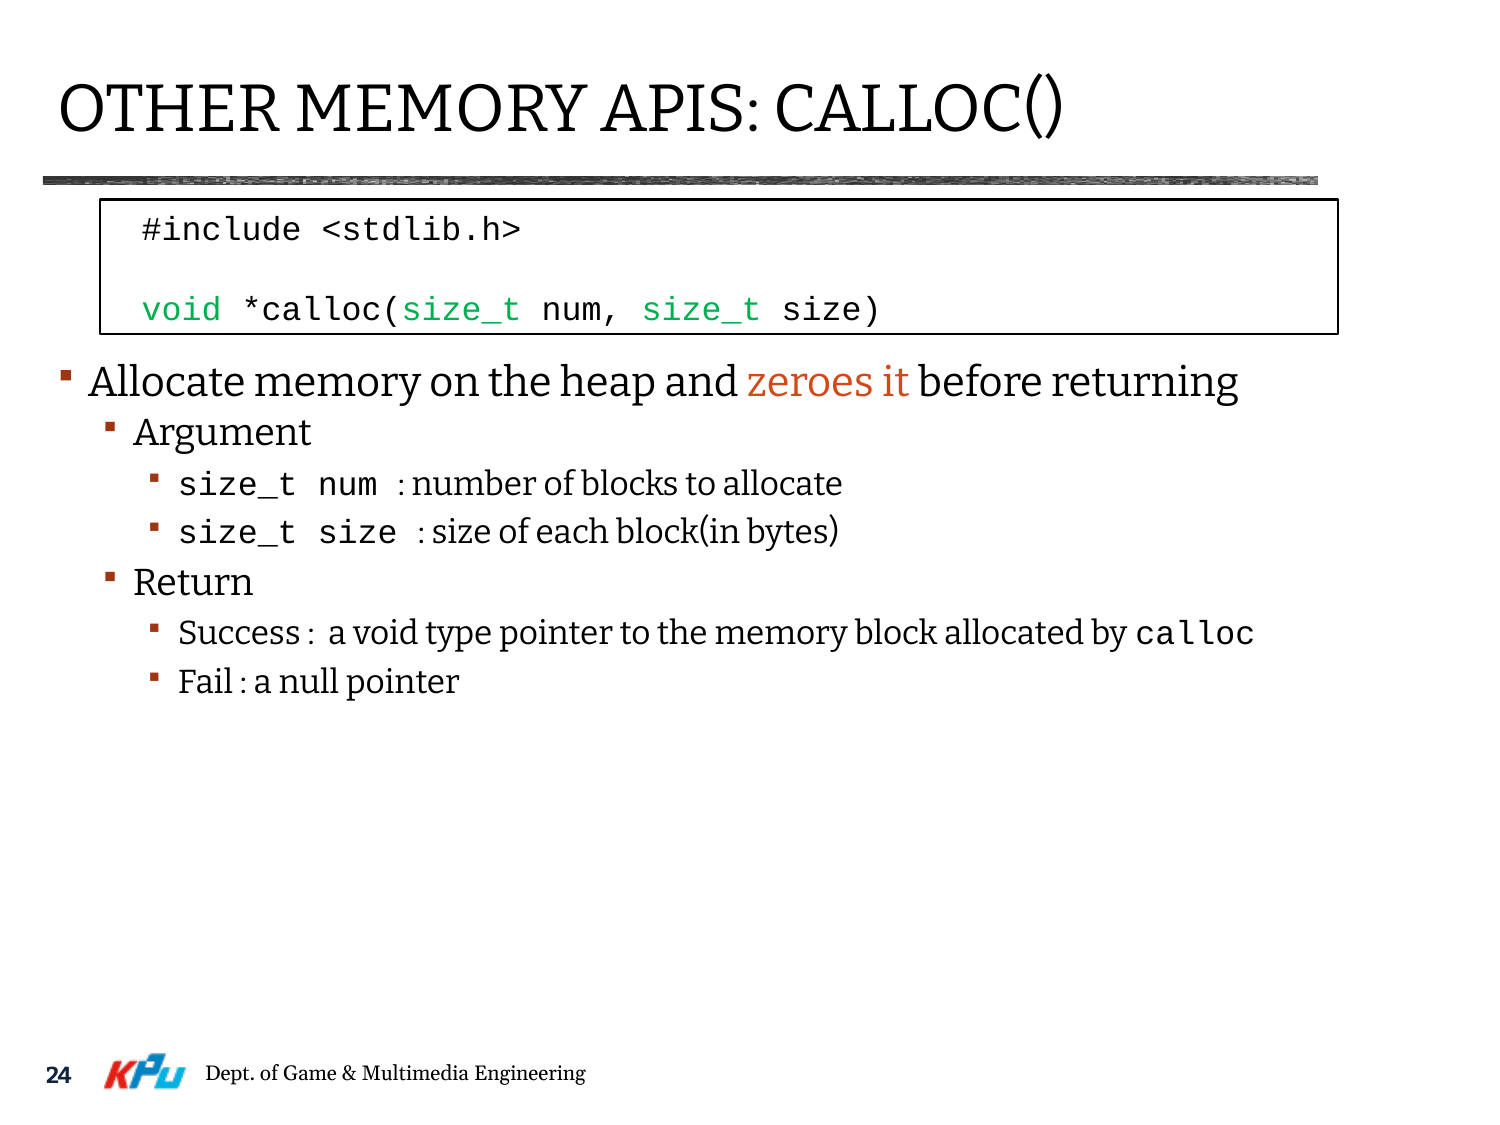

# Other Memory APIs: calloc()
#include <stdlib.h>

void *calloc(size_t num, size_t size)

Allocate memory on the heap and zeroes it before returning
Argument
size_t num : number of blocks to allocate
size_t size : size of each block(in bytes)
Return
Success :  a void type pointer to the memory block allocated by calloc
Fail : a null pointer

Dept. of Game & Multimedia Engineering
24